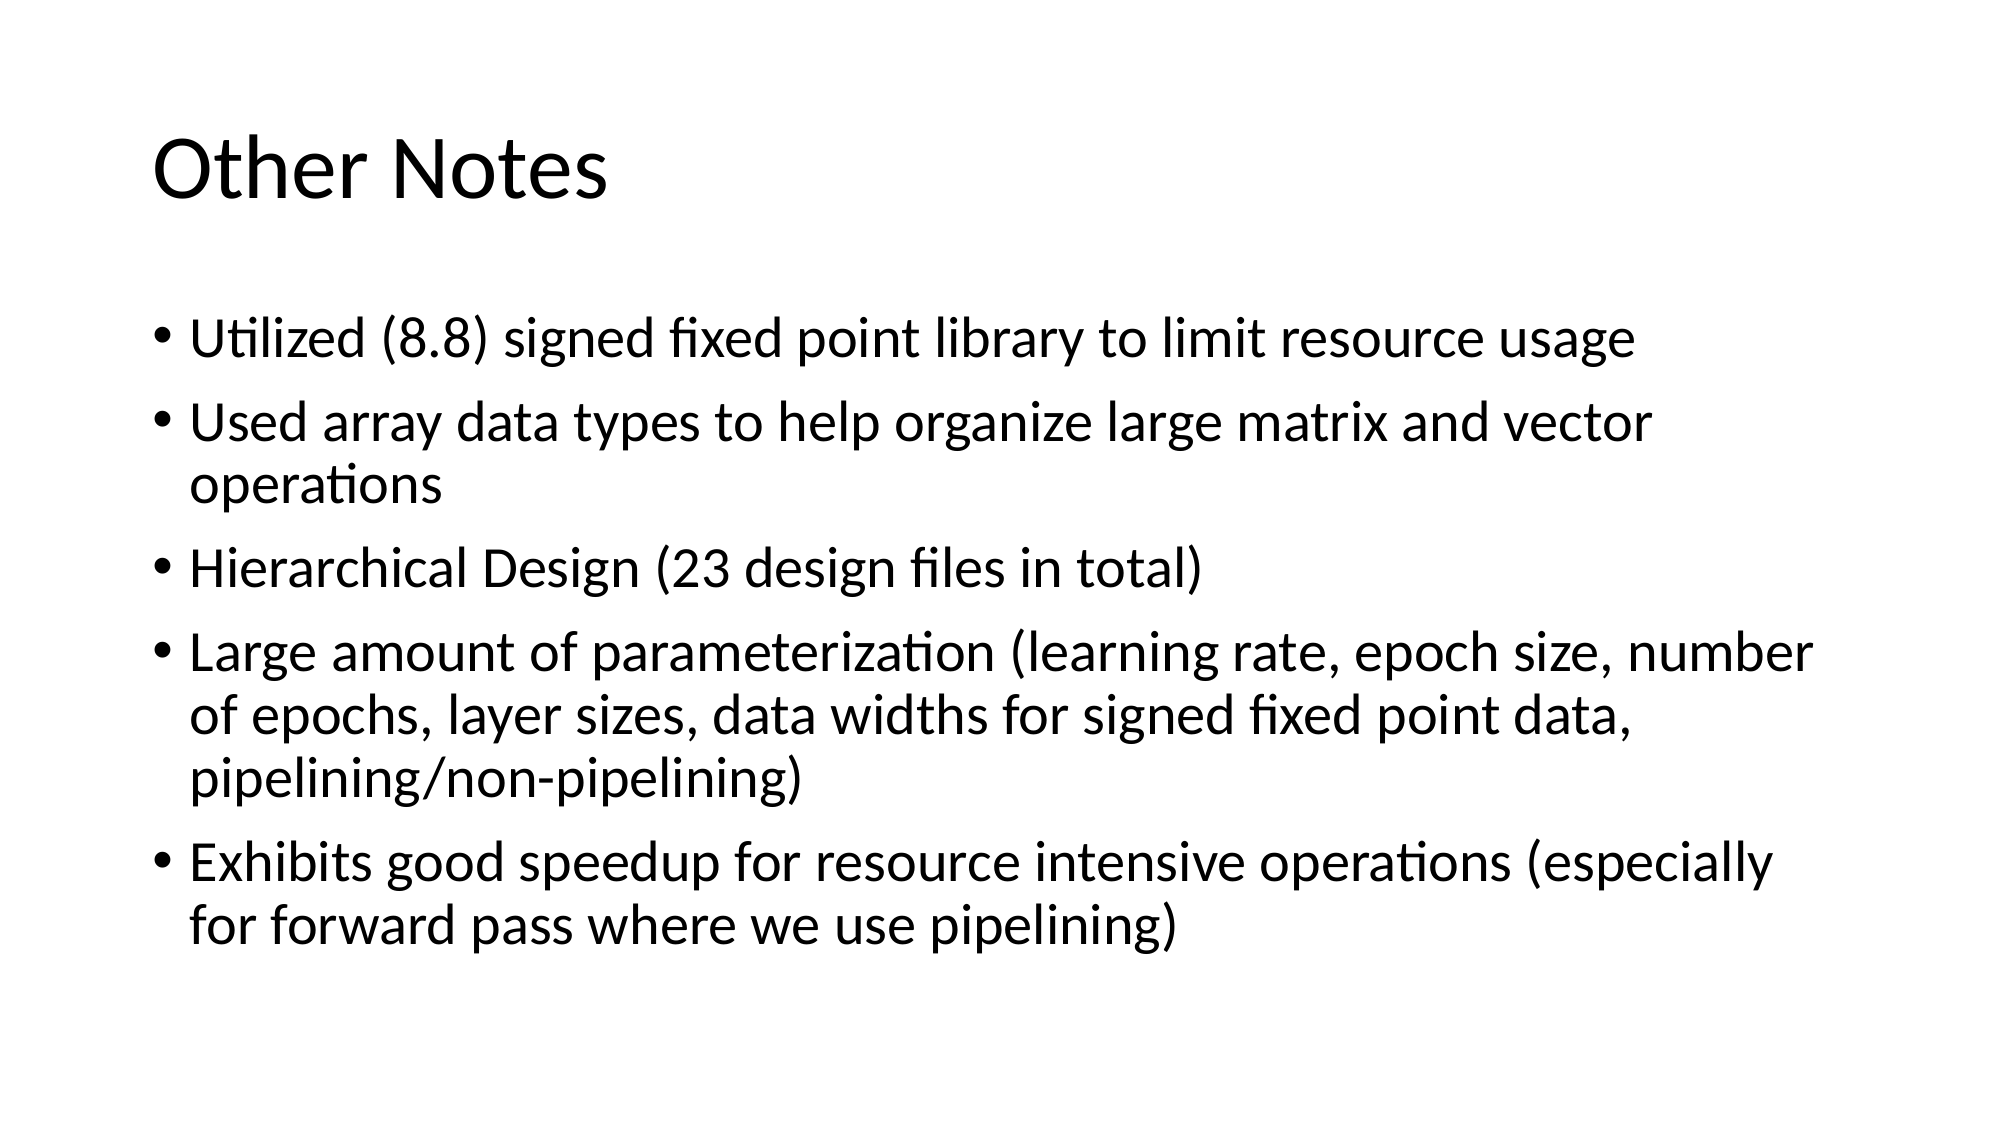

# Other Notes
Utilized (8.8) signed fixed point library to limit resource usage
Used array data types to help organize large matrix and vector operations
Hierarchical Design (23 design files in total)
Large amount of parameterization (learning rate, epoch size, number of epochs, layer sizes, data widths for signed fixed point data, pipelining/non-pipelining)
Exhibits good speedup for resource intensive operations (especially for forward pass where we use pipelining)